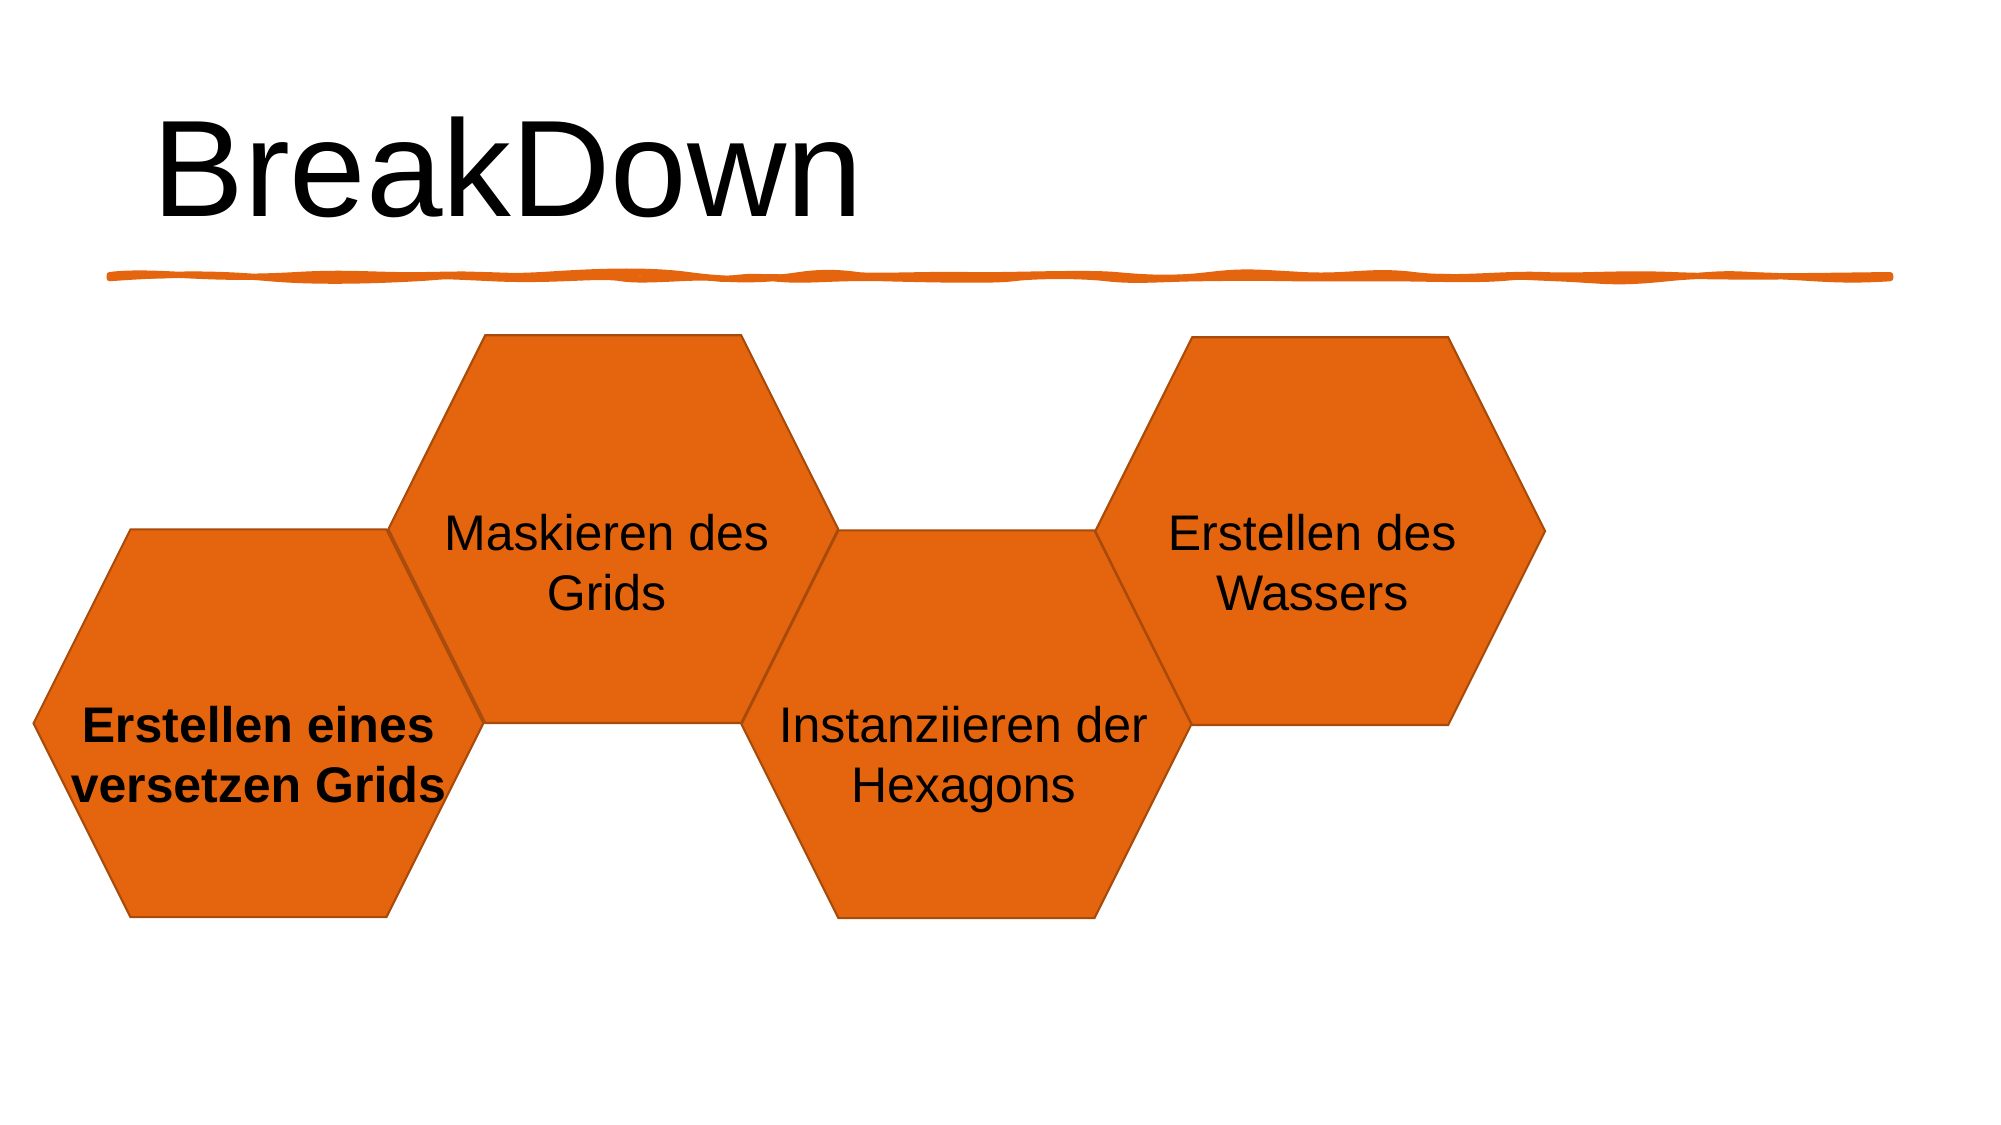

# BreakDown

Maskieren des Grids
Erstellen des Wassers

Erstellen eines versetzen Grids
Instanziieren der Hexagons